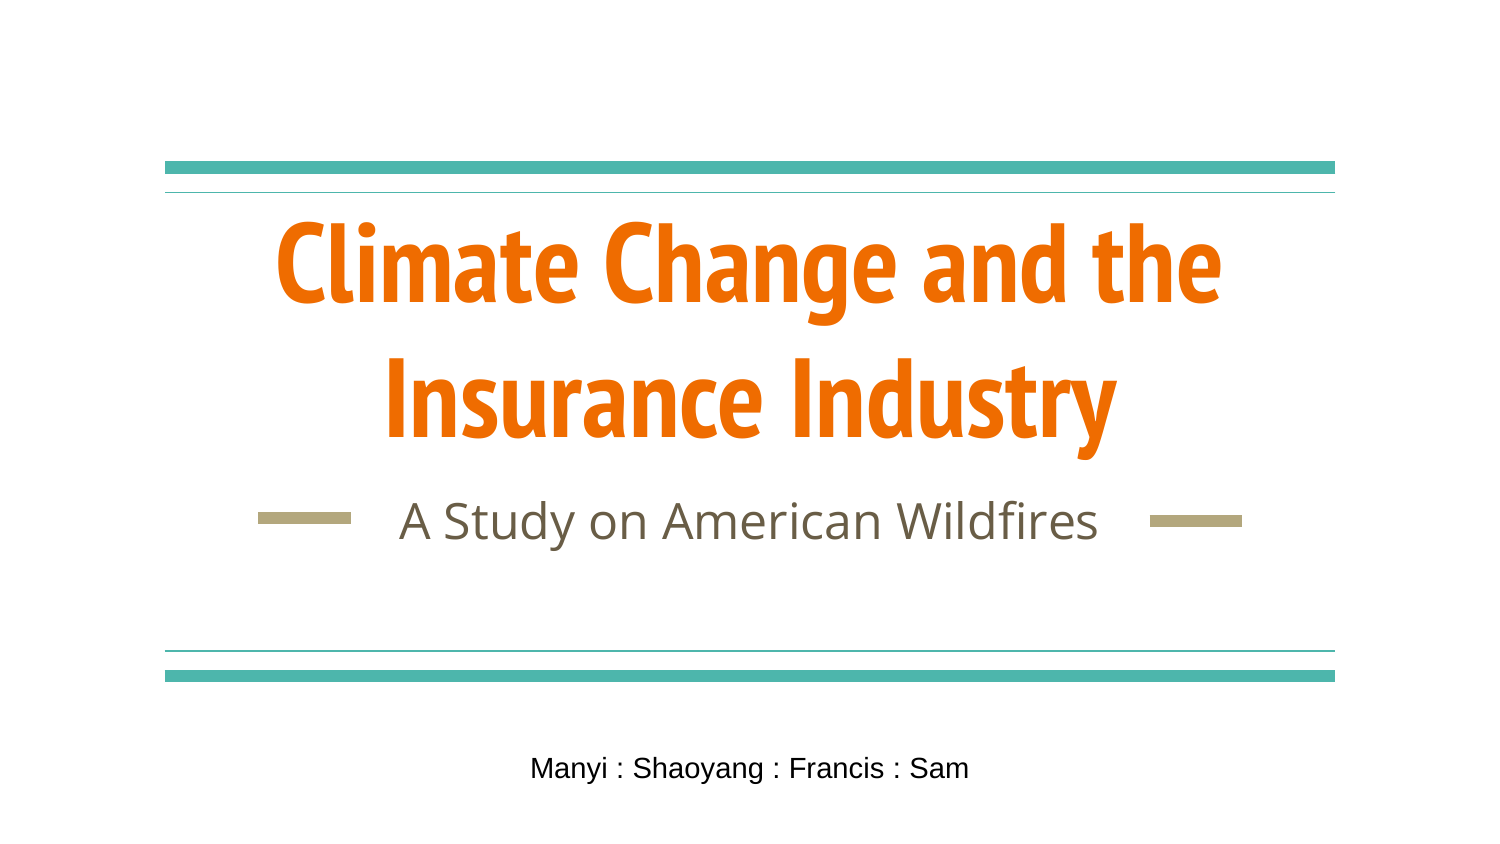

# Climate Change and the Insurance Industry
A Study on American Wildfires
Manyi : Shaoyang : Francis : Sam